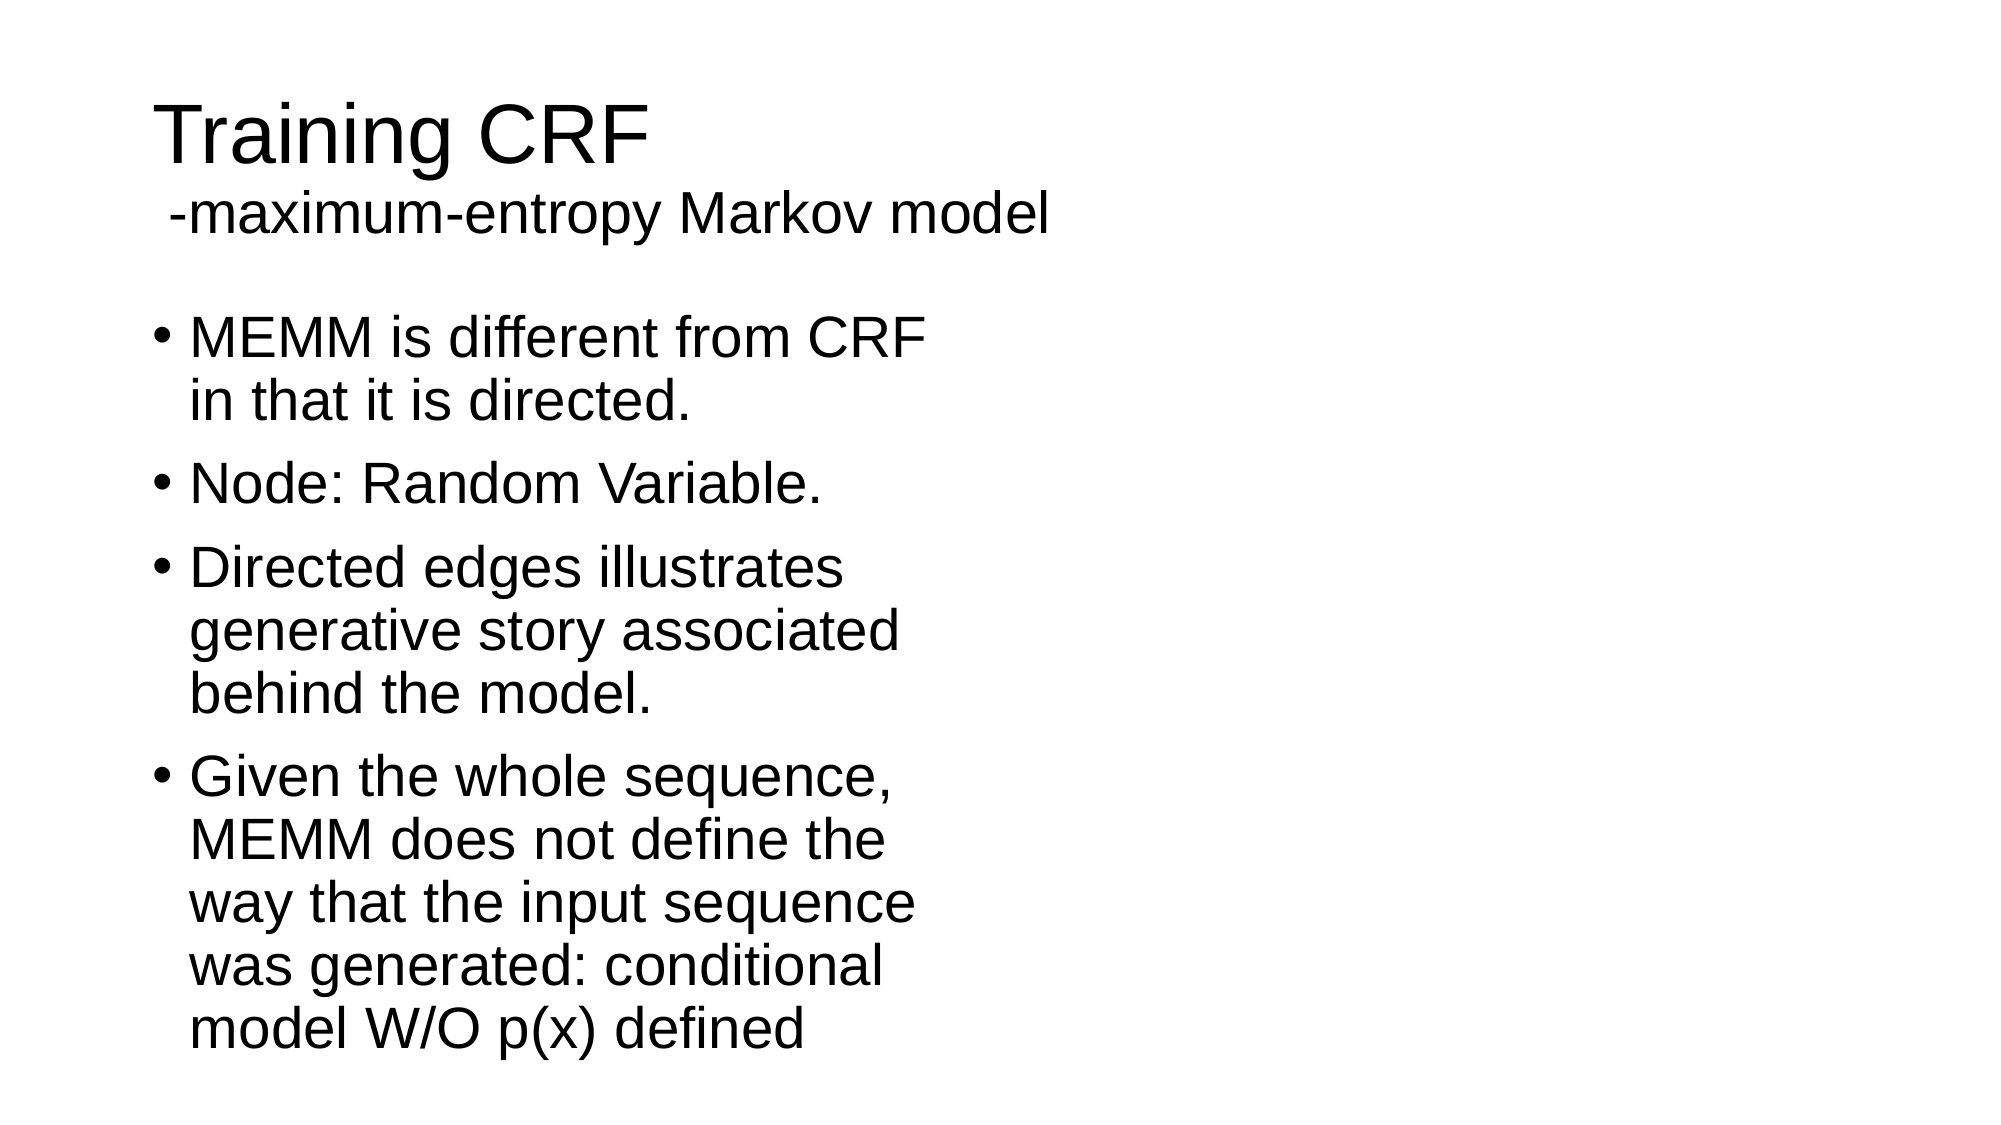

# Training CRF -maximum-entropy Markov model
MEMM is different from CRF in that it is directed.
Node: Random Variable.
Directed edges illustrates generative story associated behind the model.
Given the whole sequence, MEMM does not define the way that the input sequence was generated: conditional model W/O p(x) defined